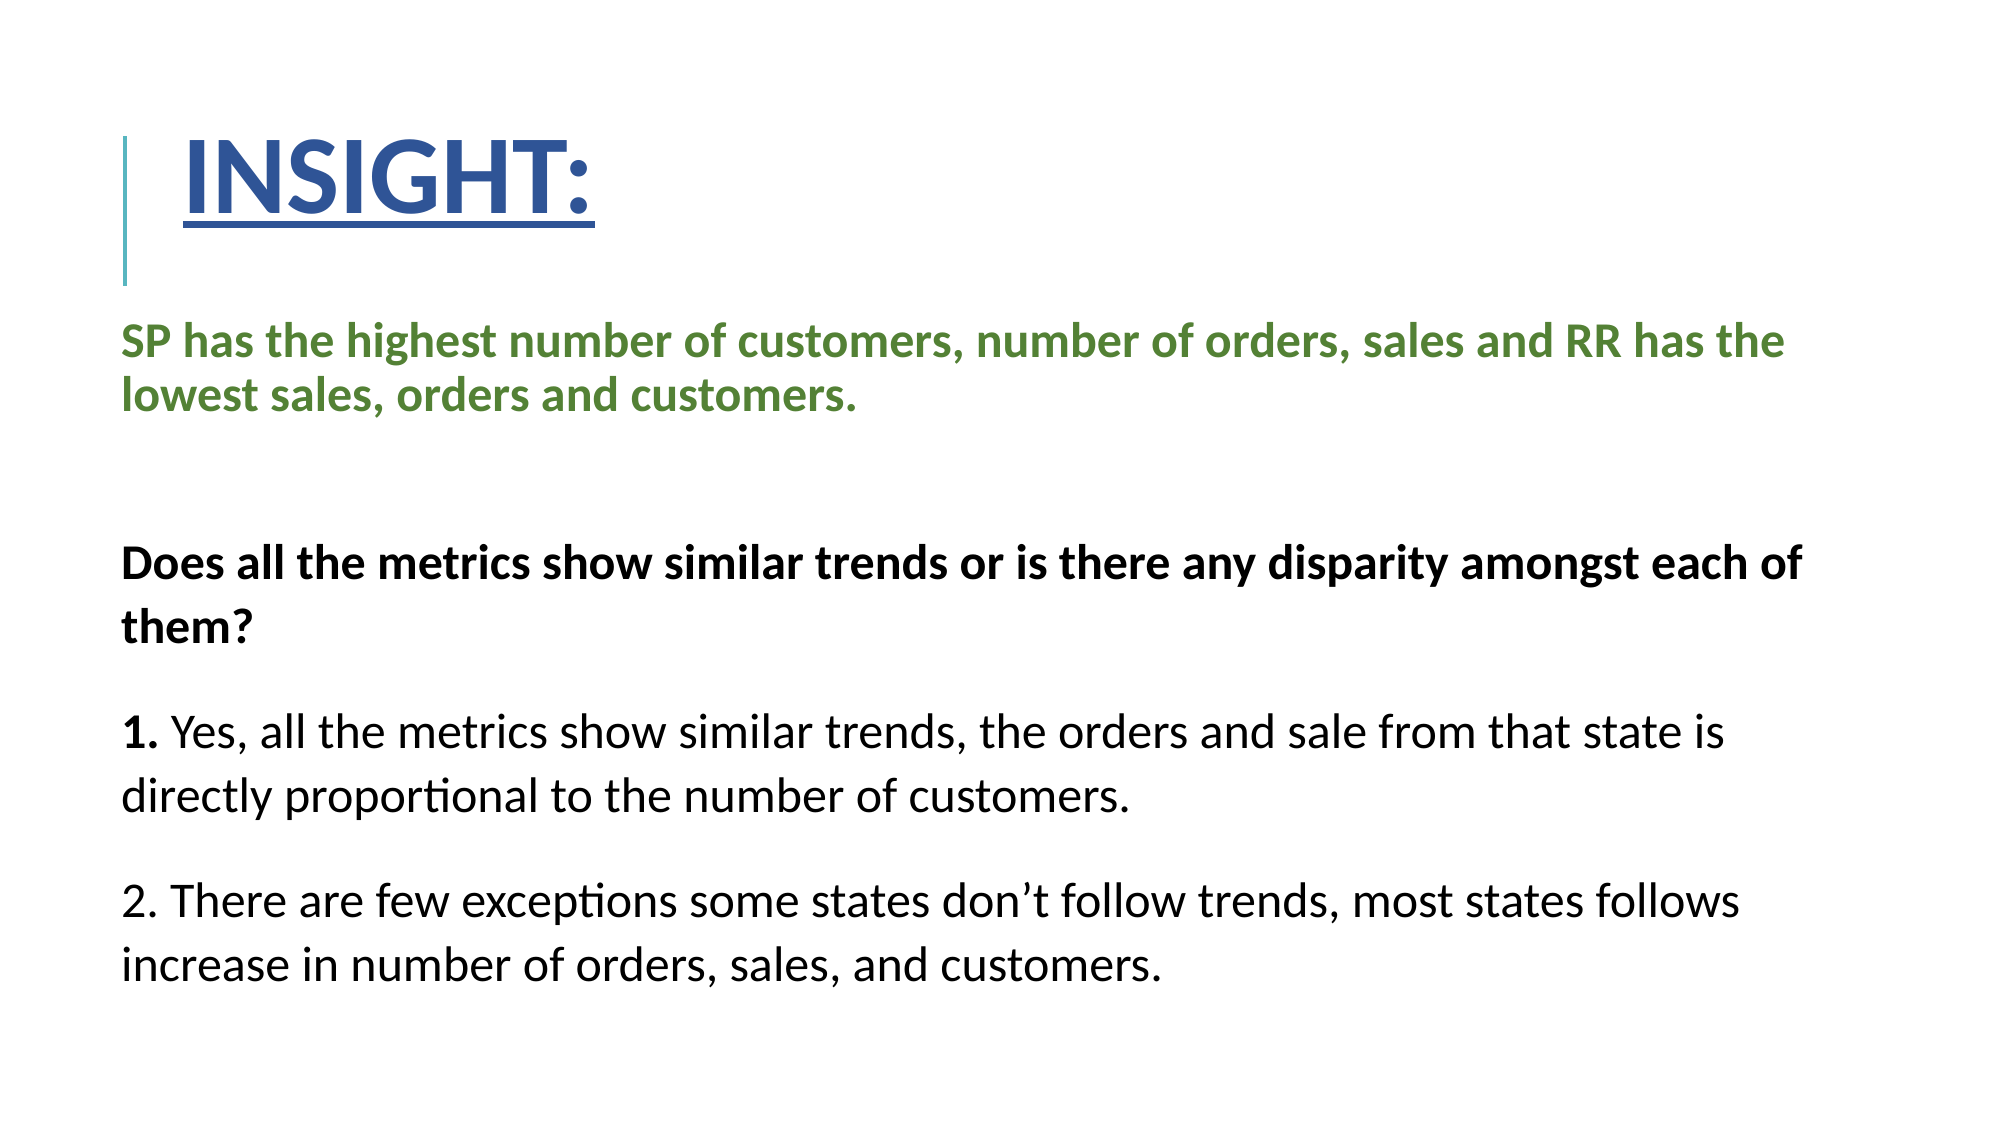

# INSIGHT:
SP has the highest number of customers, number of orders, sales and RR has the lowest sales, orders and customers.

Does all the metrics show similar trends or is there any disparity amongst each of them?
1. Yes, all the metrics show similar trends, the orders and sale from that state is directly proportional to the number of customers.
2. There are few exceptions some states don’t follow trends, most states follows increase in number of orders, sales, and customers.